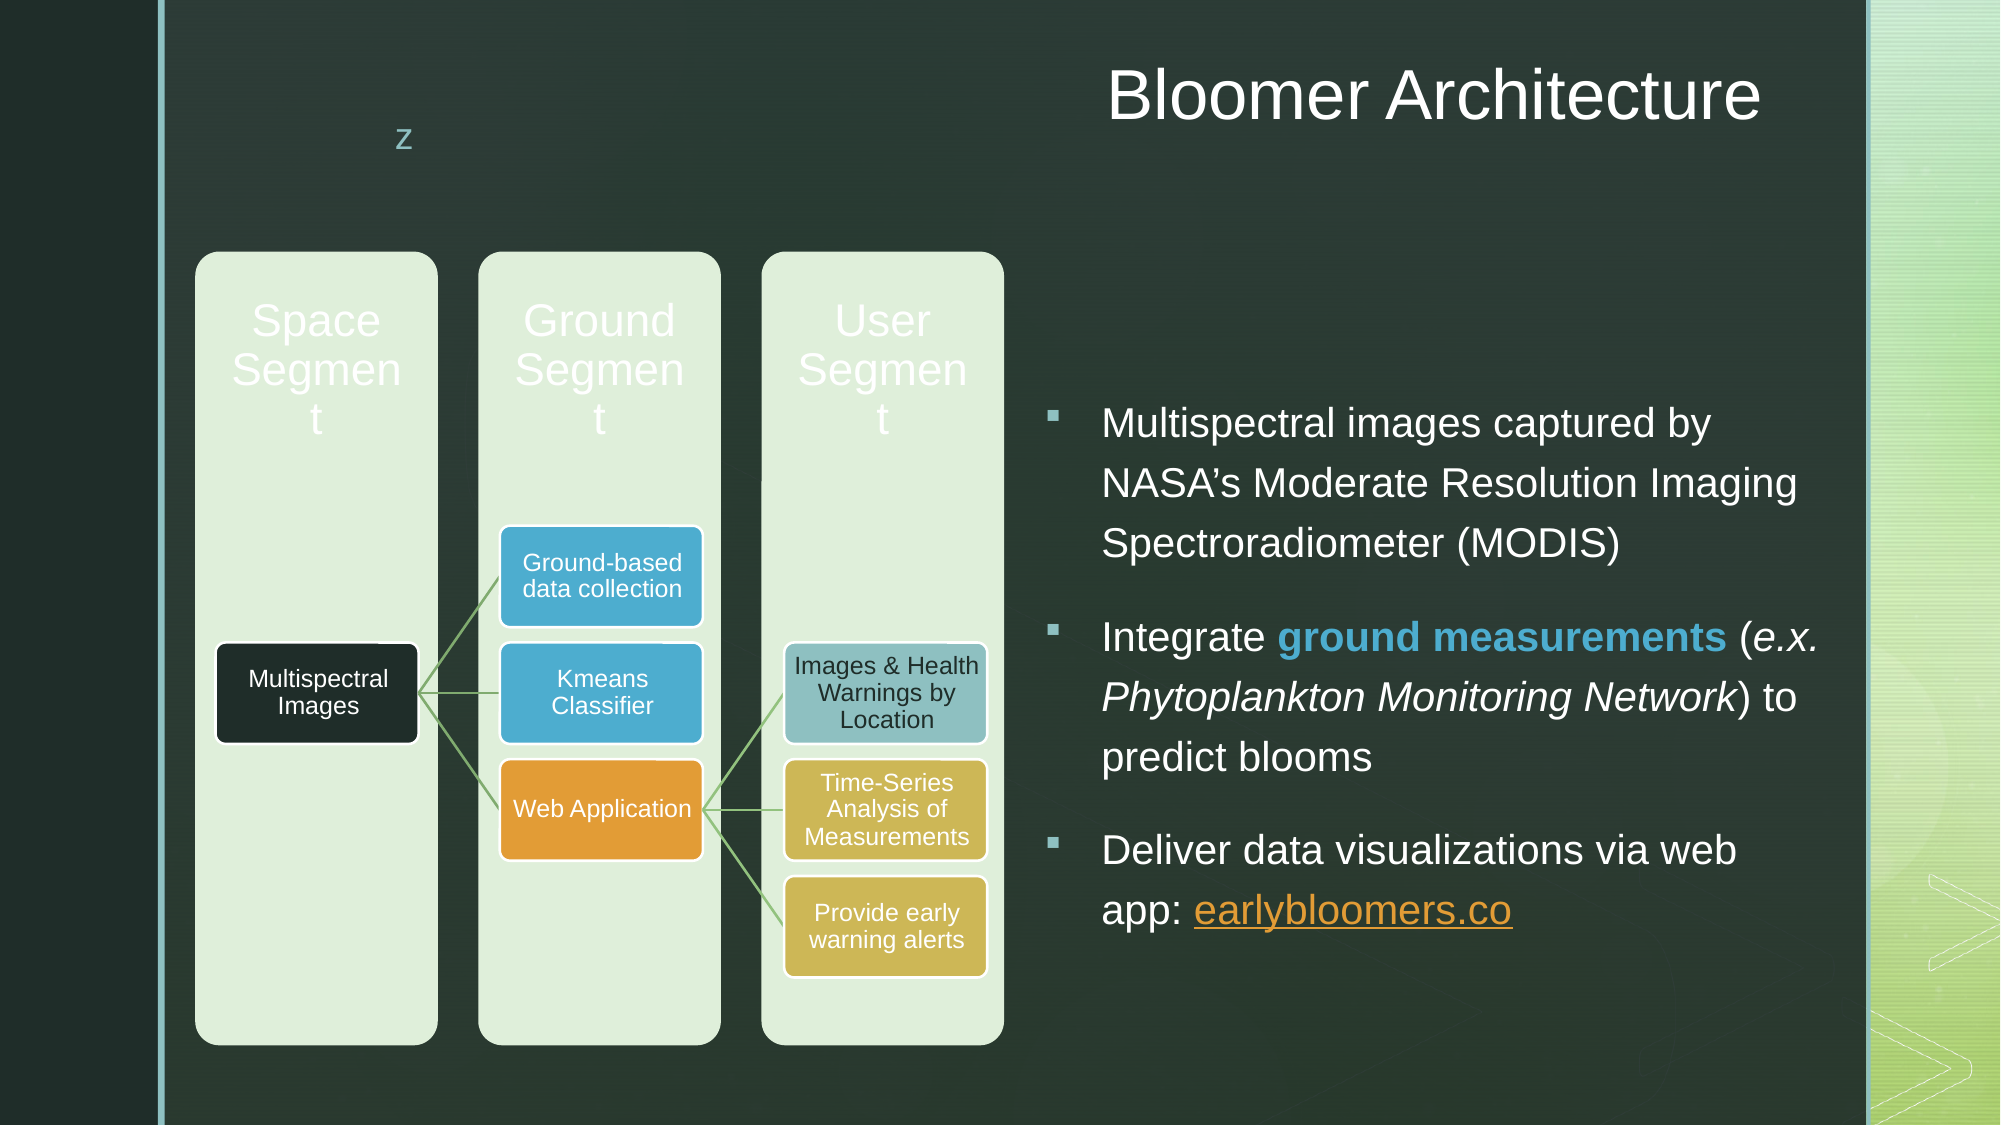

# Bloomer Architecture
Multispectral images captured by NASA’s Moderate Resolution Imaging Spectroradiometer (MODIS)
Integrate ground measurements (e.x. Phytoplankton Monitoring Network) to predict blooms
Deliver data visualizations via web app: earlybloomers.co
User Segment
Ground Segment
Space Segment
Multispectral Images

Ground-based data collection

Kmeans Classifier

Web Application

Images & Health Warnings by Location

Time-Series Analysis of Measurements

Provide early warning alerts